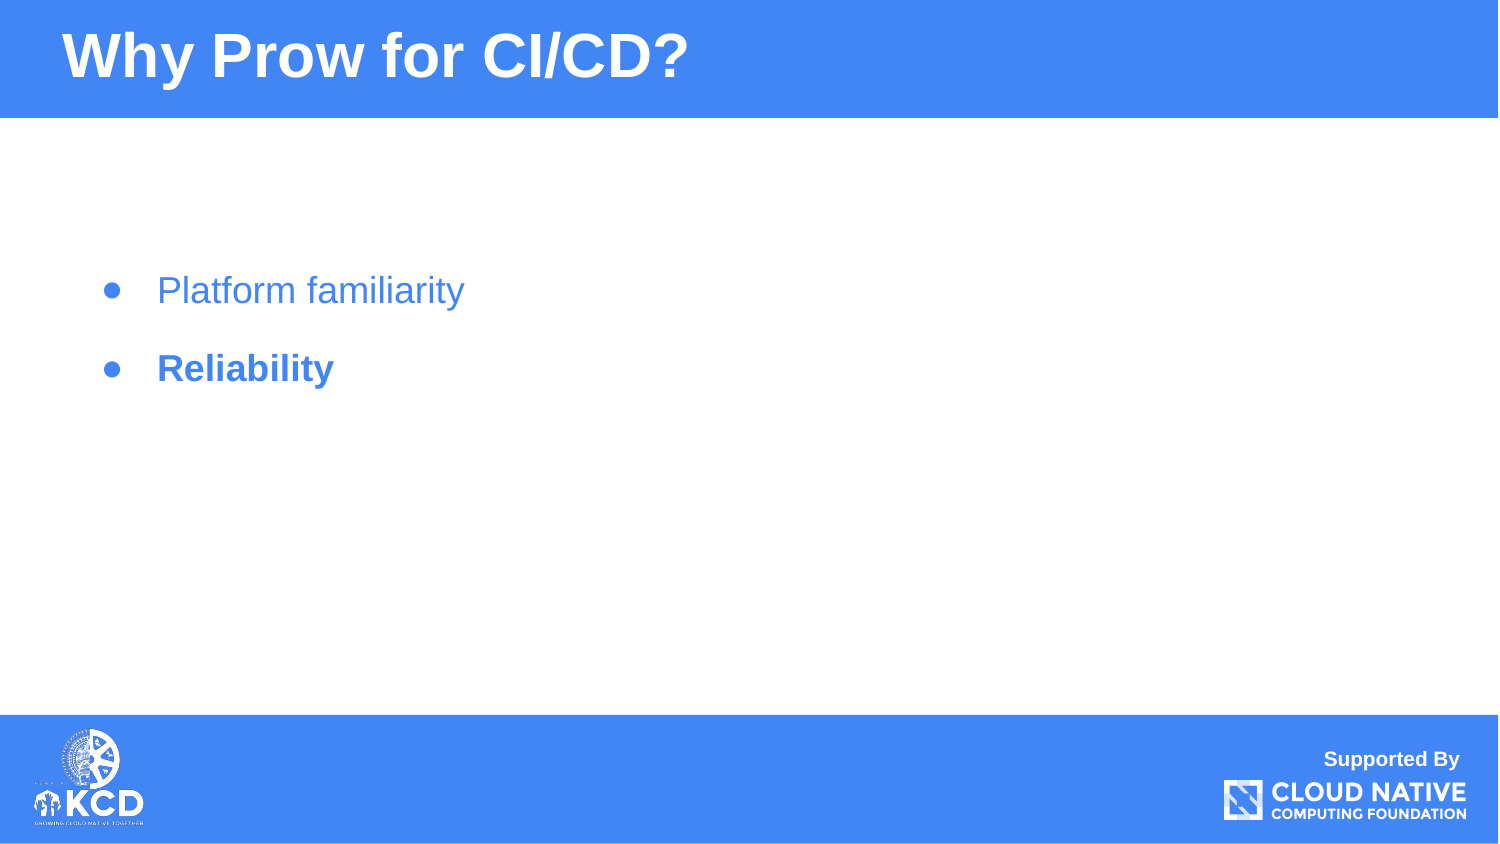

Why Prow for CI/CD?
Platform familiarity
Reliability

Supported By